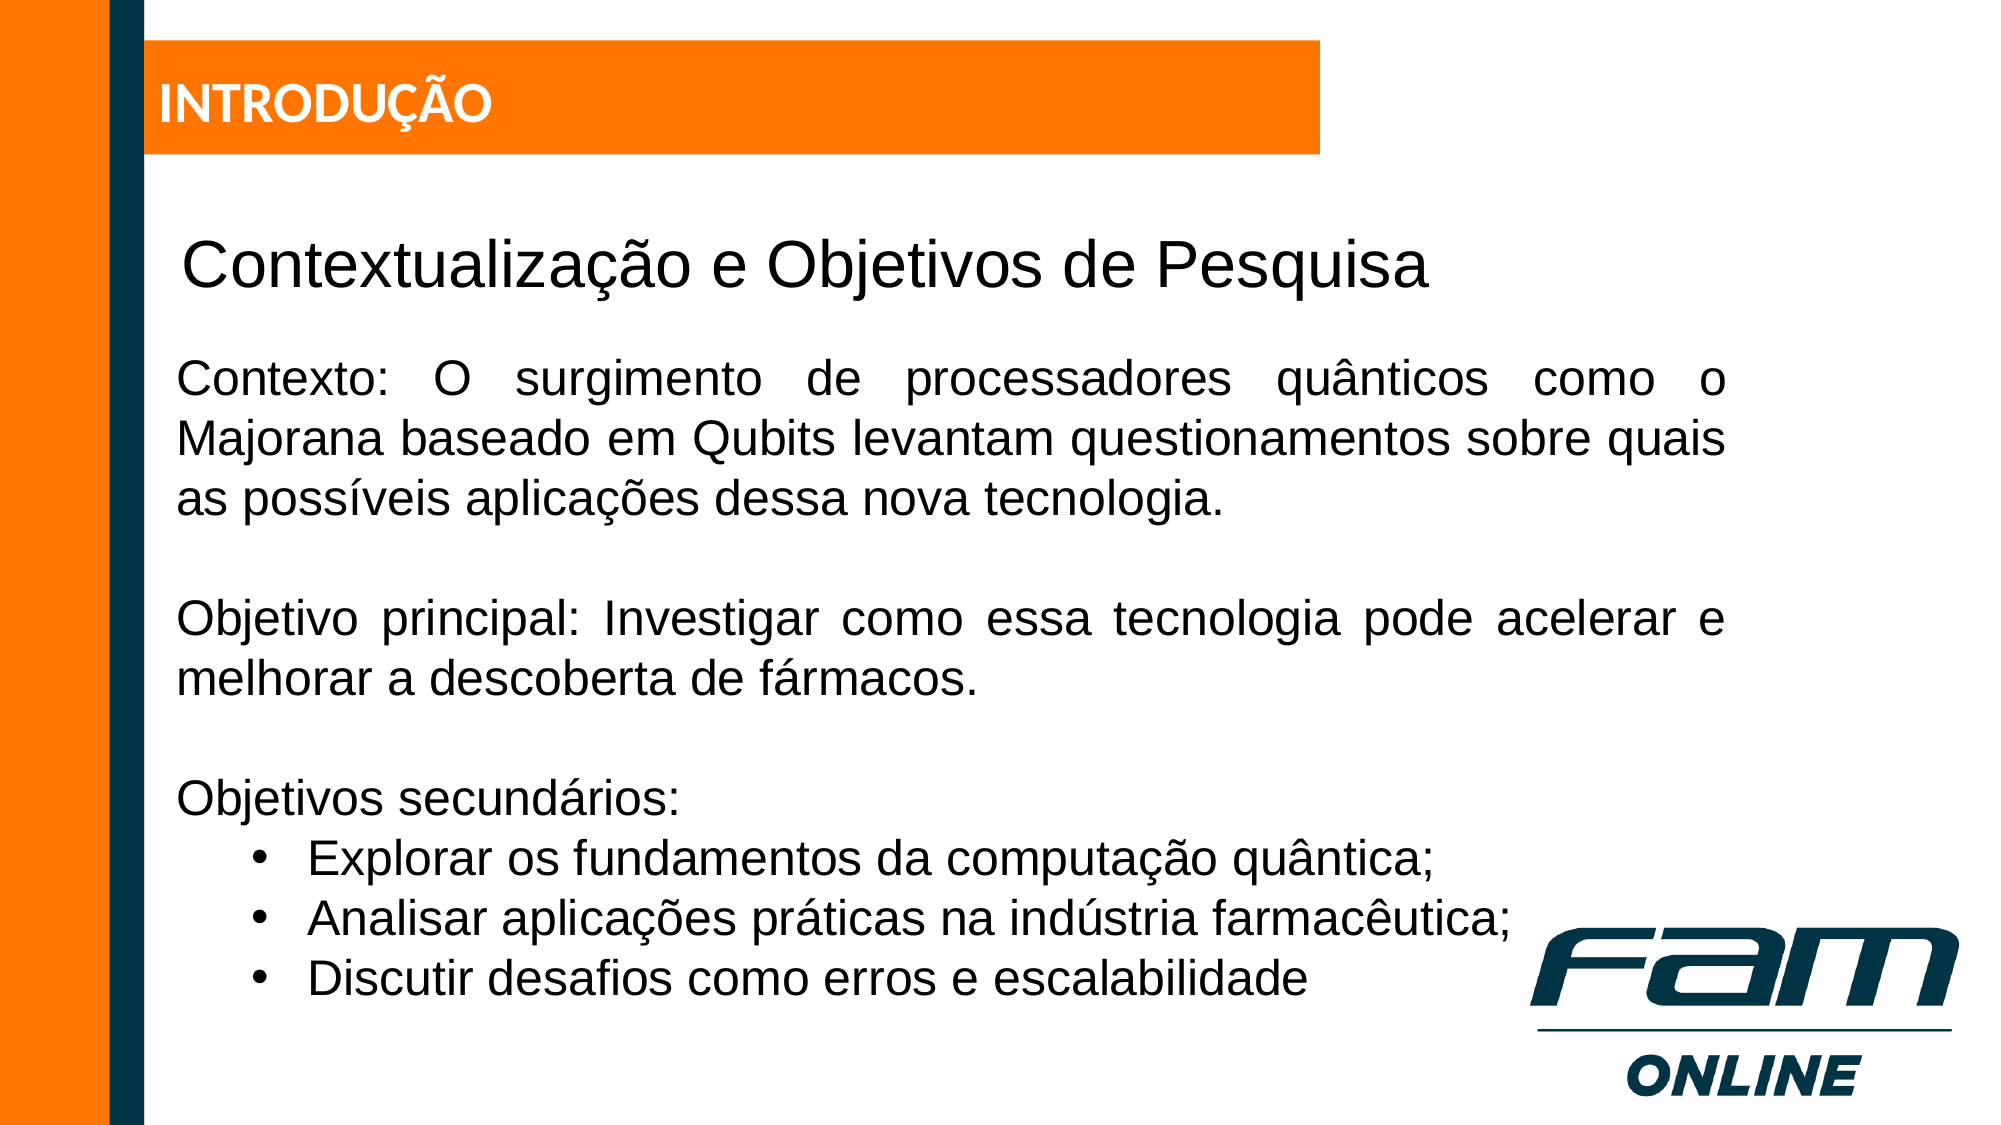

INTRODUÇÃO

Contextualização e Objetivos de Pesquisa
Contexto: O surgimento de processadores quânticos como o Majorana baseado em Qubits levantam questionamentos sobre quais as possíveis aplicações dessa nova tecnologia.

Objetivo principal: Investigar como essa tecnologia pode acelerar e melhorar a descoberta de fármacos.

Objetivos secundários:
Explorar os fundamentos da computação quântica;
Analisar aplicações práticas na indústria farmacêutica;
Discutir desafios como erros e escalabilidade